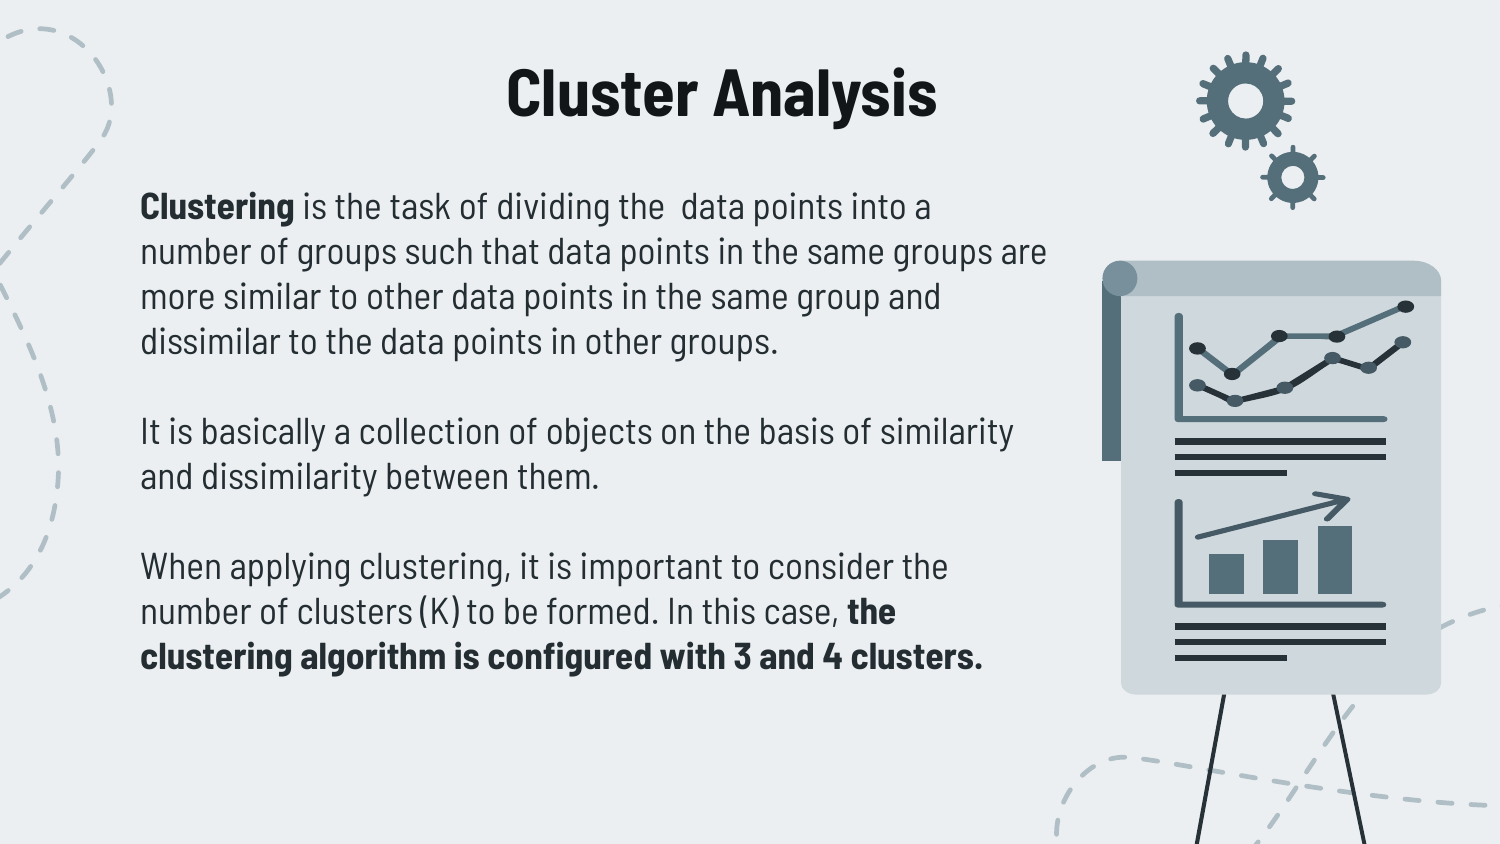

# Cluster Analysis

Clustering is the task of dividing the  data points into a number of groups such that data points in the same groups are more similar to other data points in the same group and dissimilar to the data points in other groups.

It is basically a collection of objects on the basis of similarity and dissimilarity between them.

When applying clustering, it is important to consider the number of clusters (K) to be formed. In this case, the clustering algorithm is configured with 3 and 4 clusters.